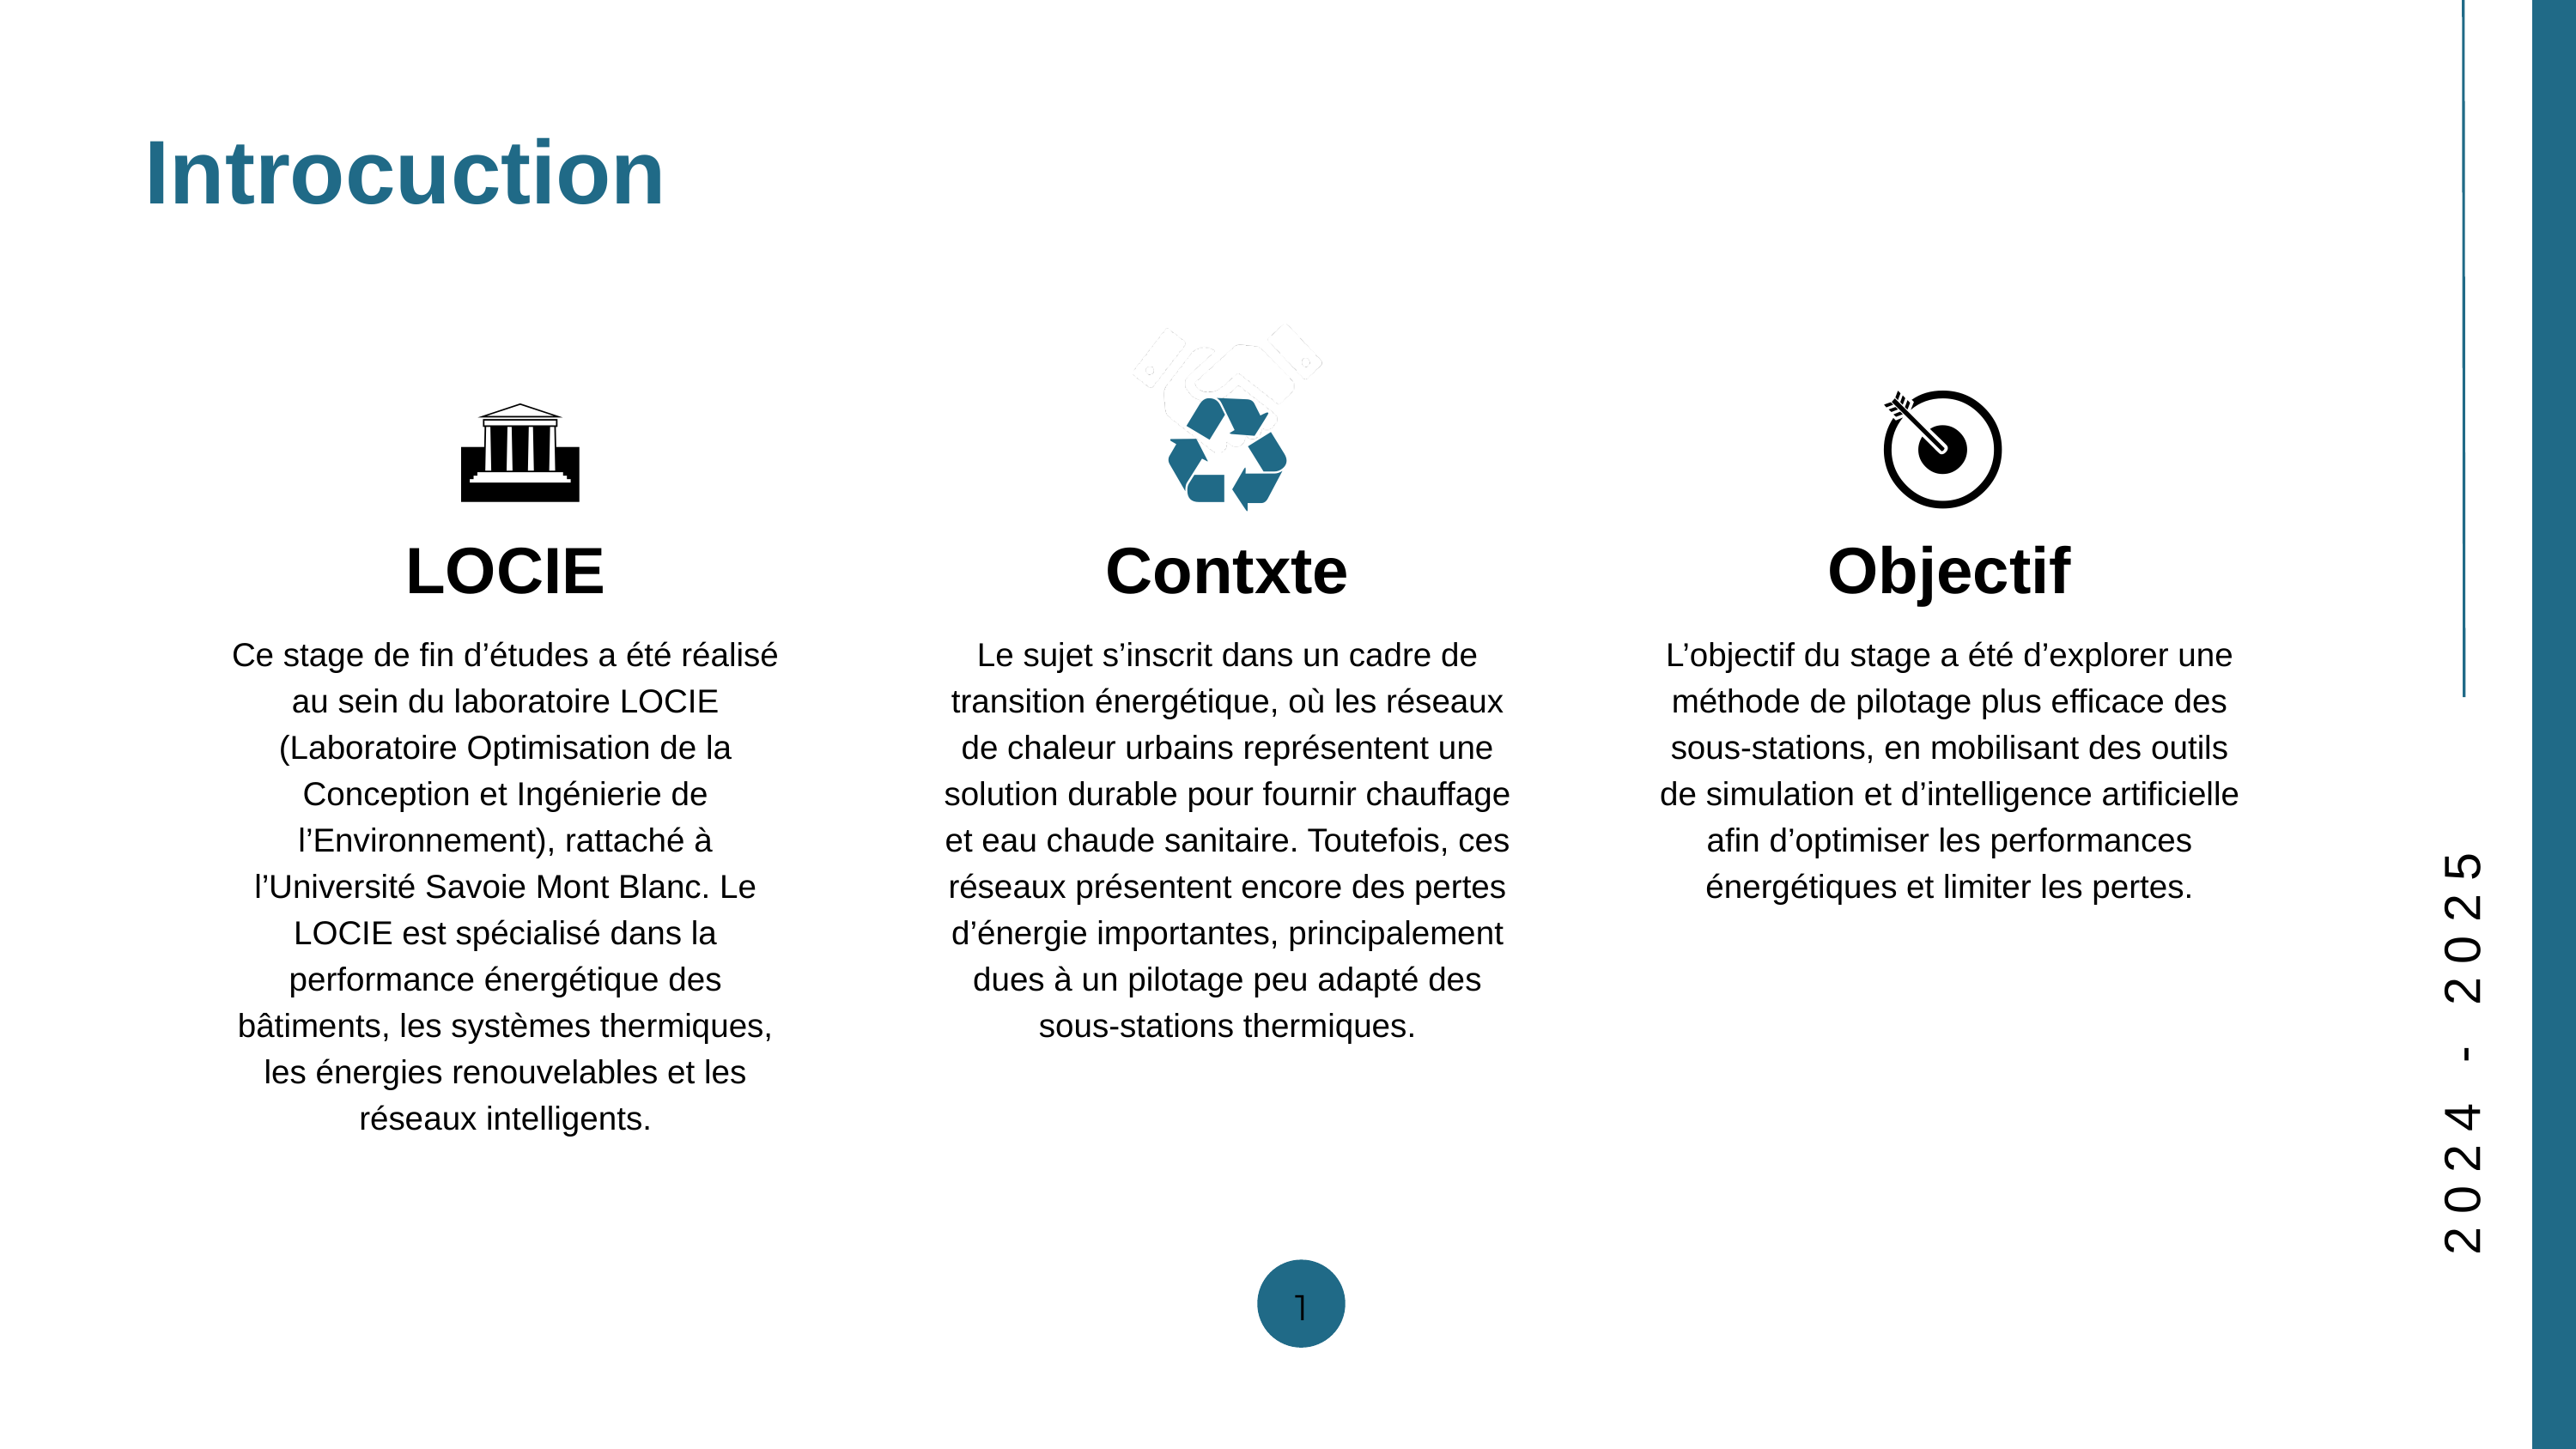

Introcuction

🎯
🏛️
♻️
LOCIE
Contxte
Objectif
Ce stage de fin d’études a été réalisé au sein du laboratoire LOCIE (Laboratoire Optimisation de la Conception et Ingénierie de l’Environnement), rattaché à l’Université Savoie Mont Blanc. Le LOCIE est spécialisé dans la performance énergétique des bâtiments, les systèmes thermiques, les énergies renouvelables et les réseaux intelligents.
Le sujet s’inscrit dans un cadre de transition énergétique, où les réseaux de chaleur urbains représentent une solution durable pour fournir chauffage et eau chaude sanitaire. Toutefois, ces réseaux présentent encore des pertes d’énergie importantes, principalement dues à un pilotage peu adapté des sous-stations thermiques.
L’objectif du stage a été d’explorer une méthode de pilotage plus efficace des sous-stations, en mobilisant des outils de simulation et d’intelligence artificielle afin d’optimiser les performances énergétiques et limiter les pertes.

2024 - 2025

1